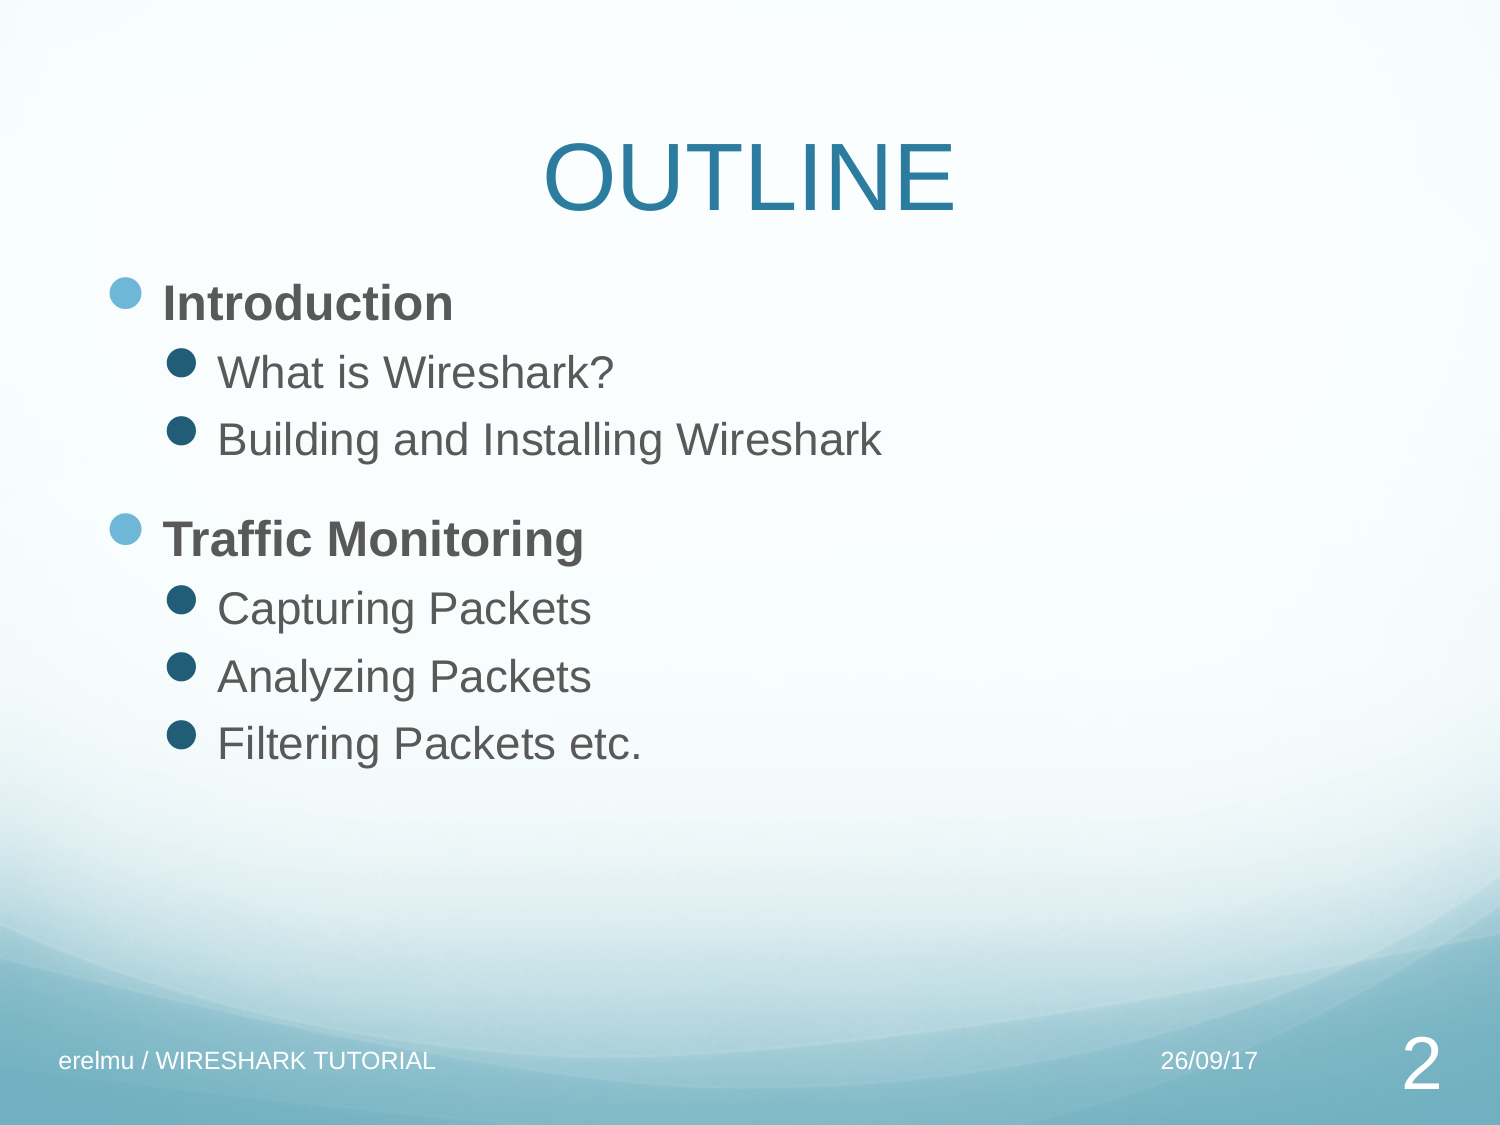

# OUTLINE
Introduction
What is Wireshark?
Building and Installing Wireshark
Traffic Monitoring
Capturing Packets
Analyzing Packets
Filtering Packets etc.
erelmu / WIRESHARK TUTORIAL
26/09/17
2